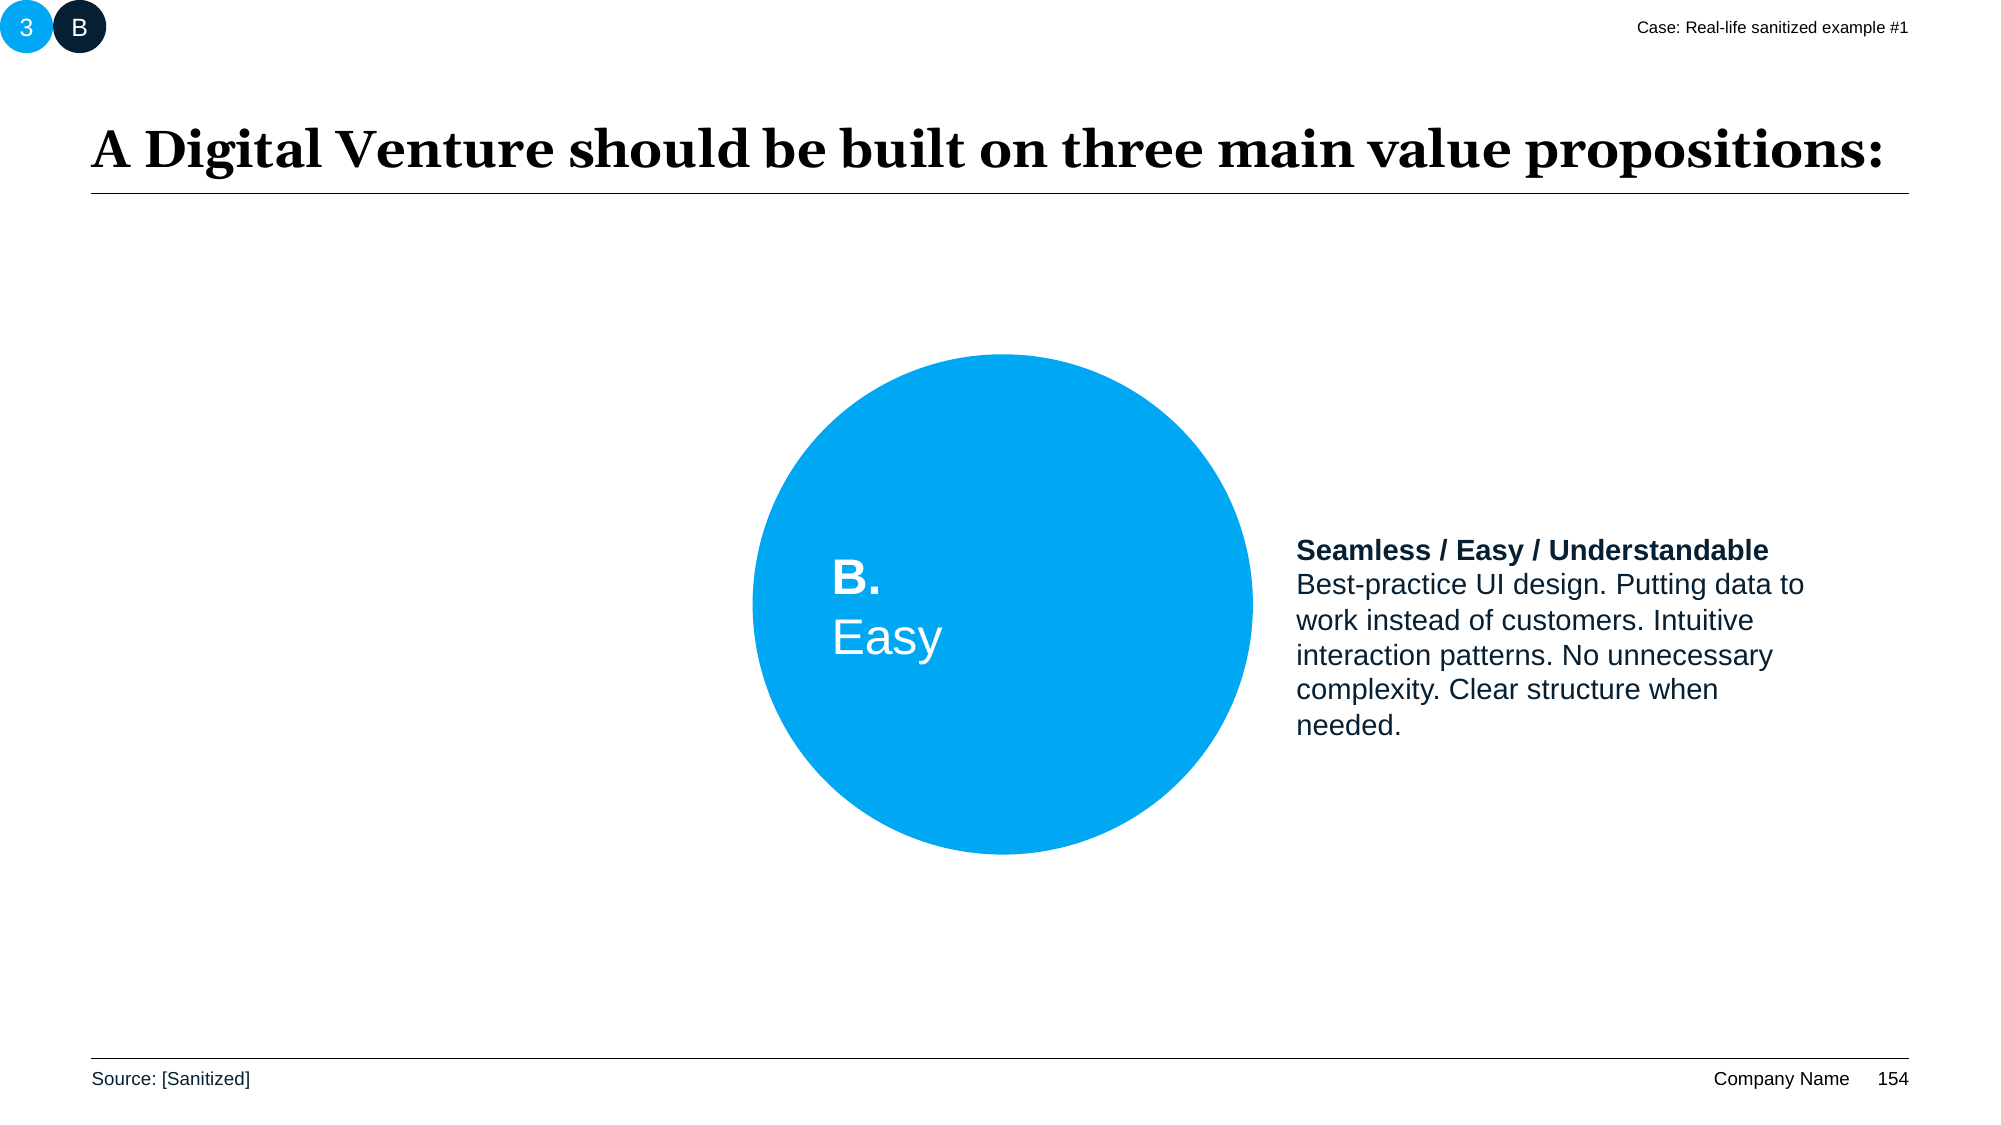

3
B
Case: Real-life sanitized example #1
# A Digital Venture should be built on three main value propositions:
B.
Easy
Seamless / Easy / Understandable
Best-practice UI design. Putting data to work instead of customers. Intuitive interaction patterns. No unnecessary complexity. Clear structure when needed.
Source: [Sanitized]